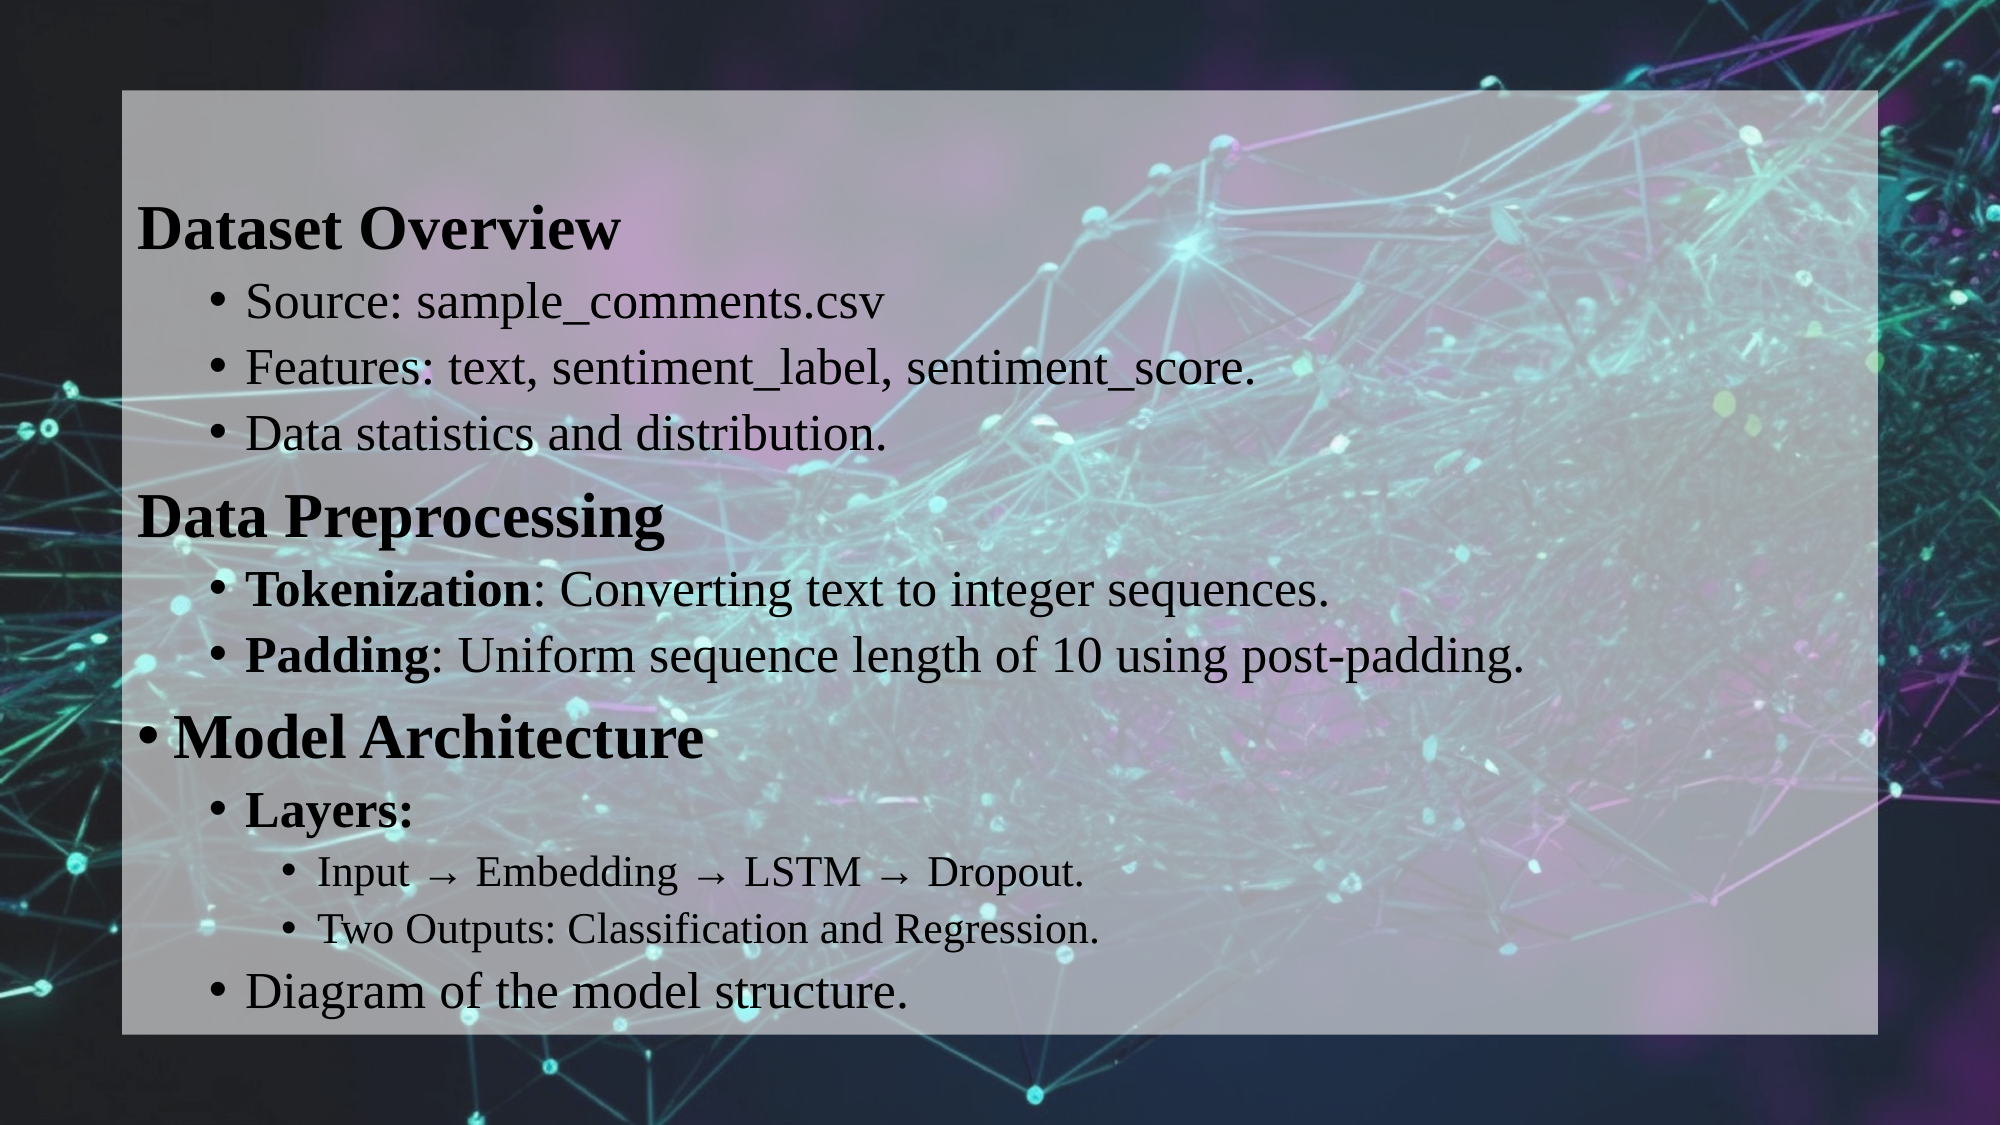

Dataset Overview
Source: sample_comments.csv
Features: text, sentiment_label, sentiment_score.
Data statistics and distribution.
Data Preprocessing
Tokenization: Converting text to integer sequences.
Padding: Uniform sequence length of 10 using post-padding.
Model Architecture
Layers:
Input → Embedding → LSTM → Dropout.
Two Outputs: Classification and Regression.
Diagram of the model structure.